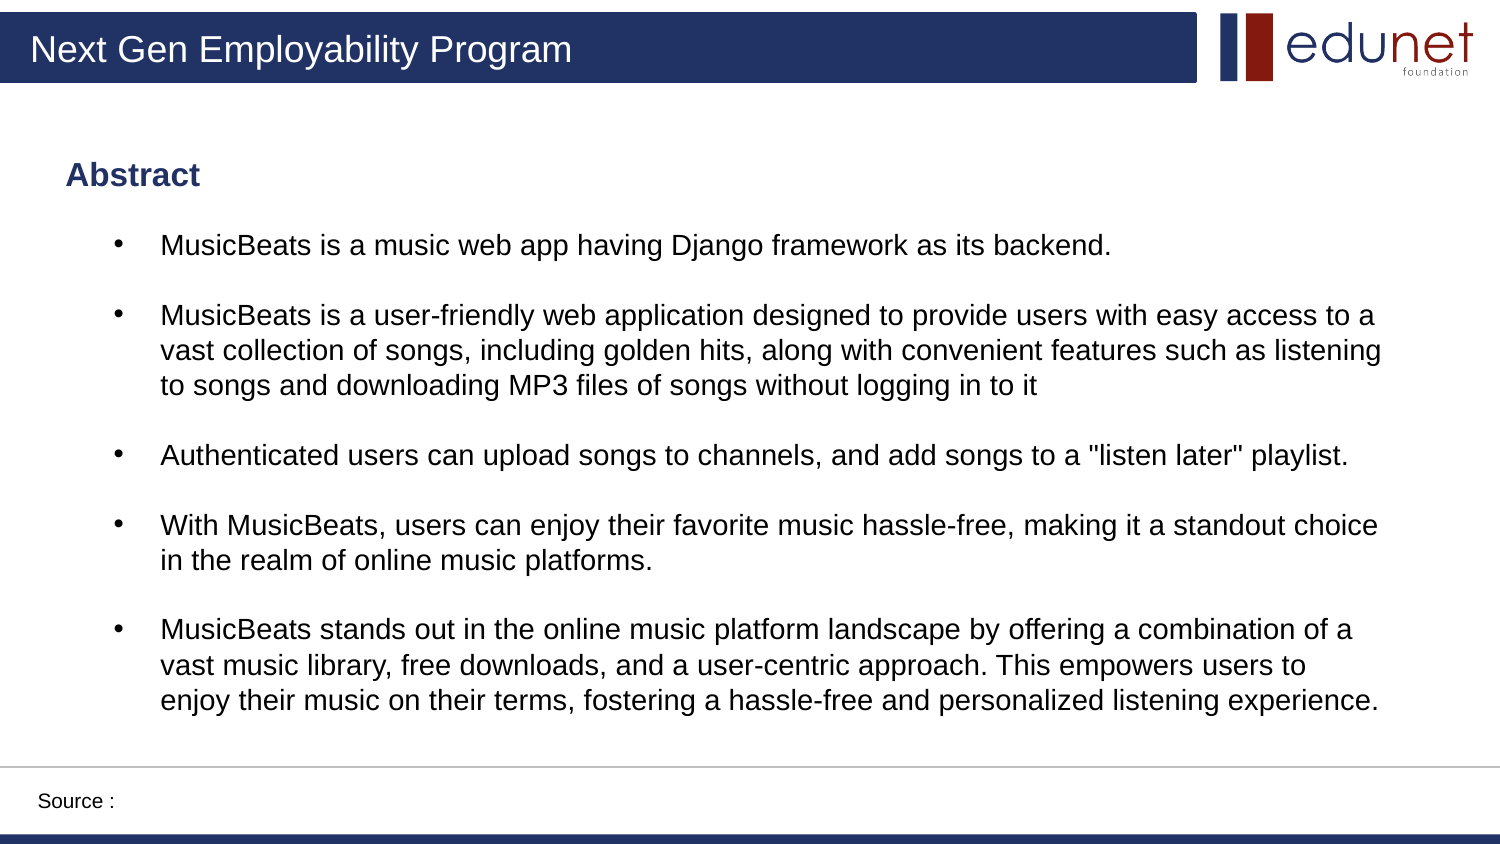

Abstract
MusicBeats is a music web app having Django framework as its backend.

MusicBeats is a user-friendly web application designed to provide users with easy access to a vast collection of songs, including golden hits, along with convenient features such as listening to songs and downloading MP3 files of songs without logging in to it

Authenticated users can upload songs to channels, and add songs to a "listen later" playlist.

With MusicBeats, users can enjoy their favorite music hassle-free, making it a standout choice in the realm of online music platforms.

MusicBeats stands out in the online music platform landscape by offering a combination of a vast music library, free downloads, and a user-centric approach. This empowers users to enjoy their music on their terms, fostering a hassle-free and personalized listening experience.

Source :